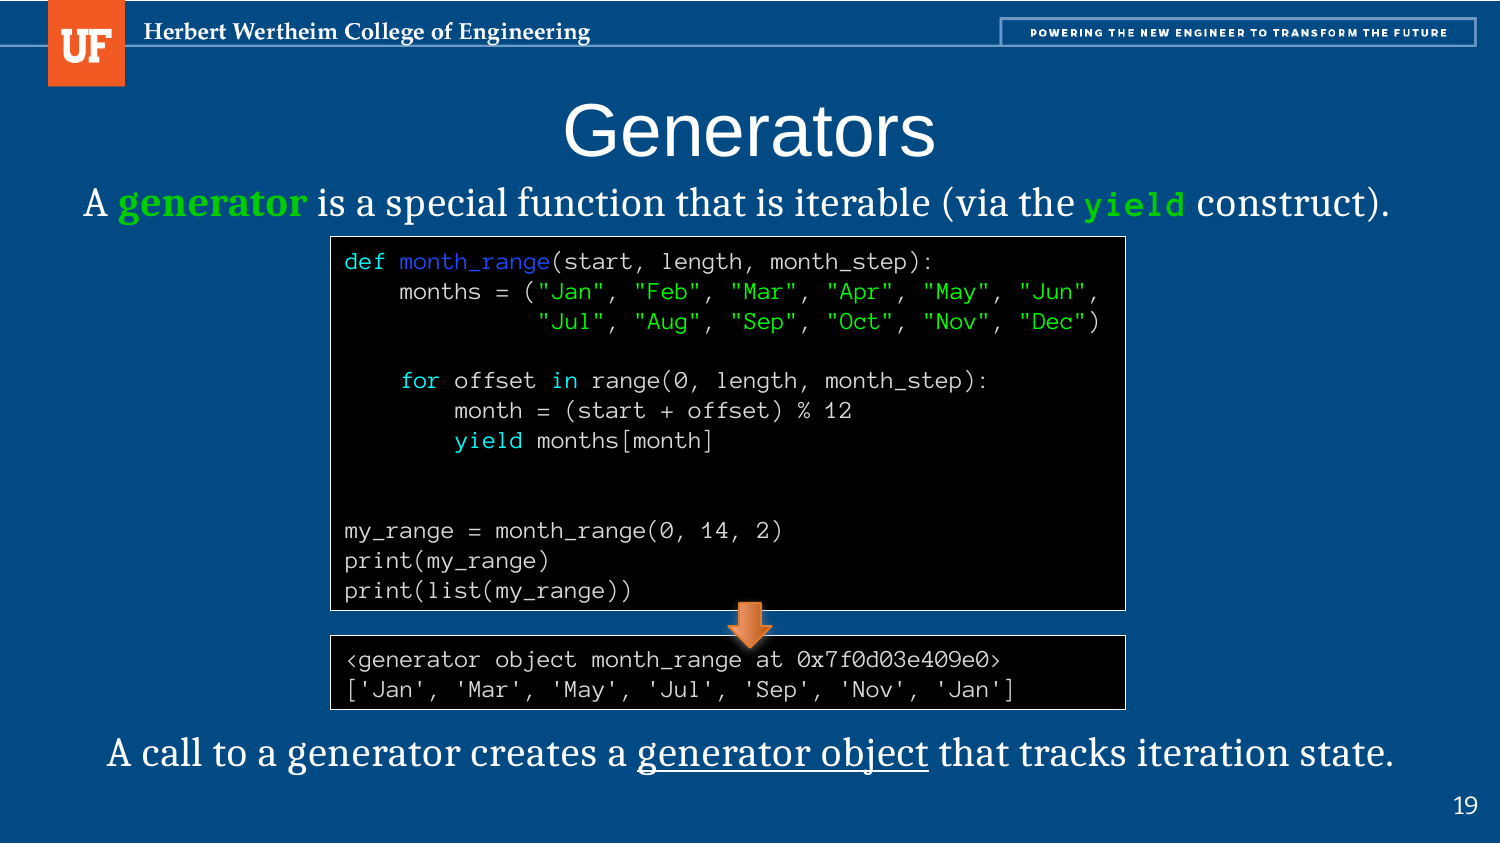

# Generators
A generator is a special function that is iterable (via the yield construct).
def month_range(start, length, month_step):
    months = ("Jan", "Feb", "Mar", "Apr", "May", "Jun",
              "Jul", "Aug", "Sep", "Oct", "Nov", "Dec")

    for offset in range(0, length, month_step):
        month = (start + offset) % 12
        yield months[month]

my_range = month_range(0, 14, 2)
print(my_range)
print(list(my_range))

<generator object month_range at 0x7f0d03e409e0>
['Jan', 'Mar', 'May', 'Jul', 'Sep', 'Nov', 'Jan']
A call to a generator creates a generator object that tracks iteration state.
19